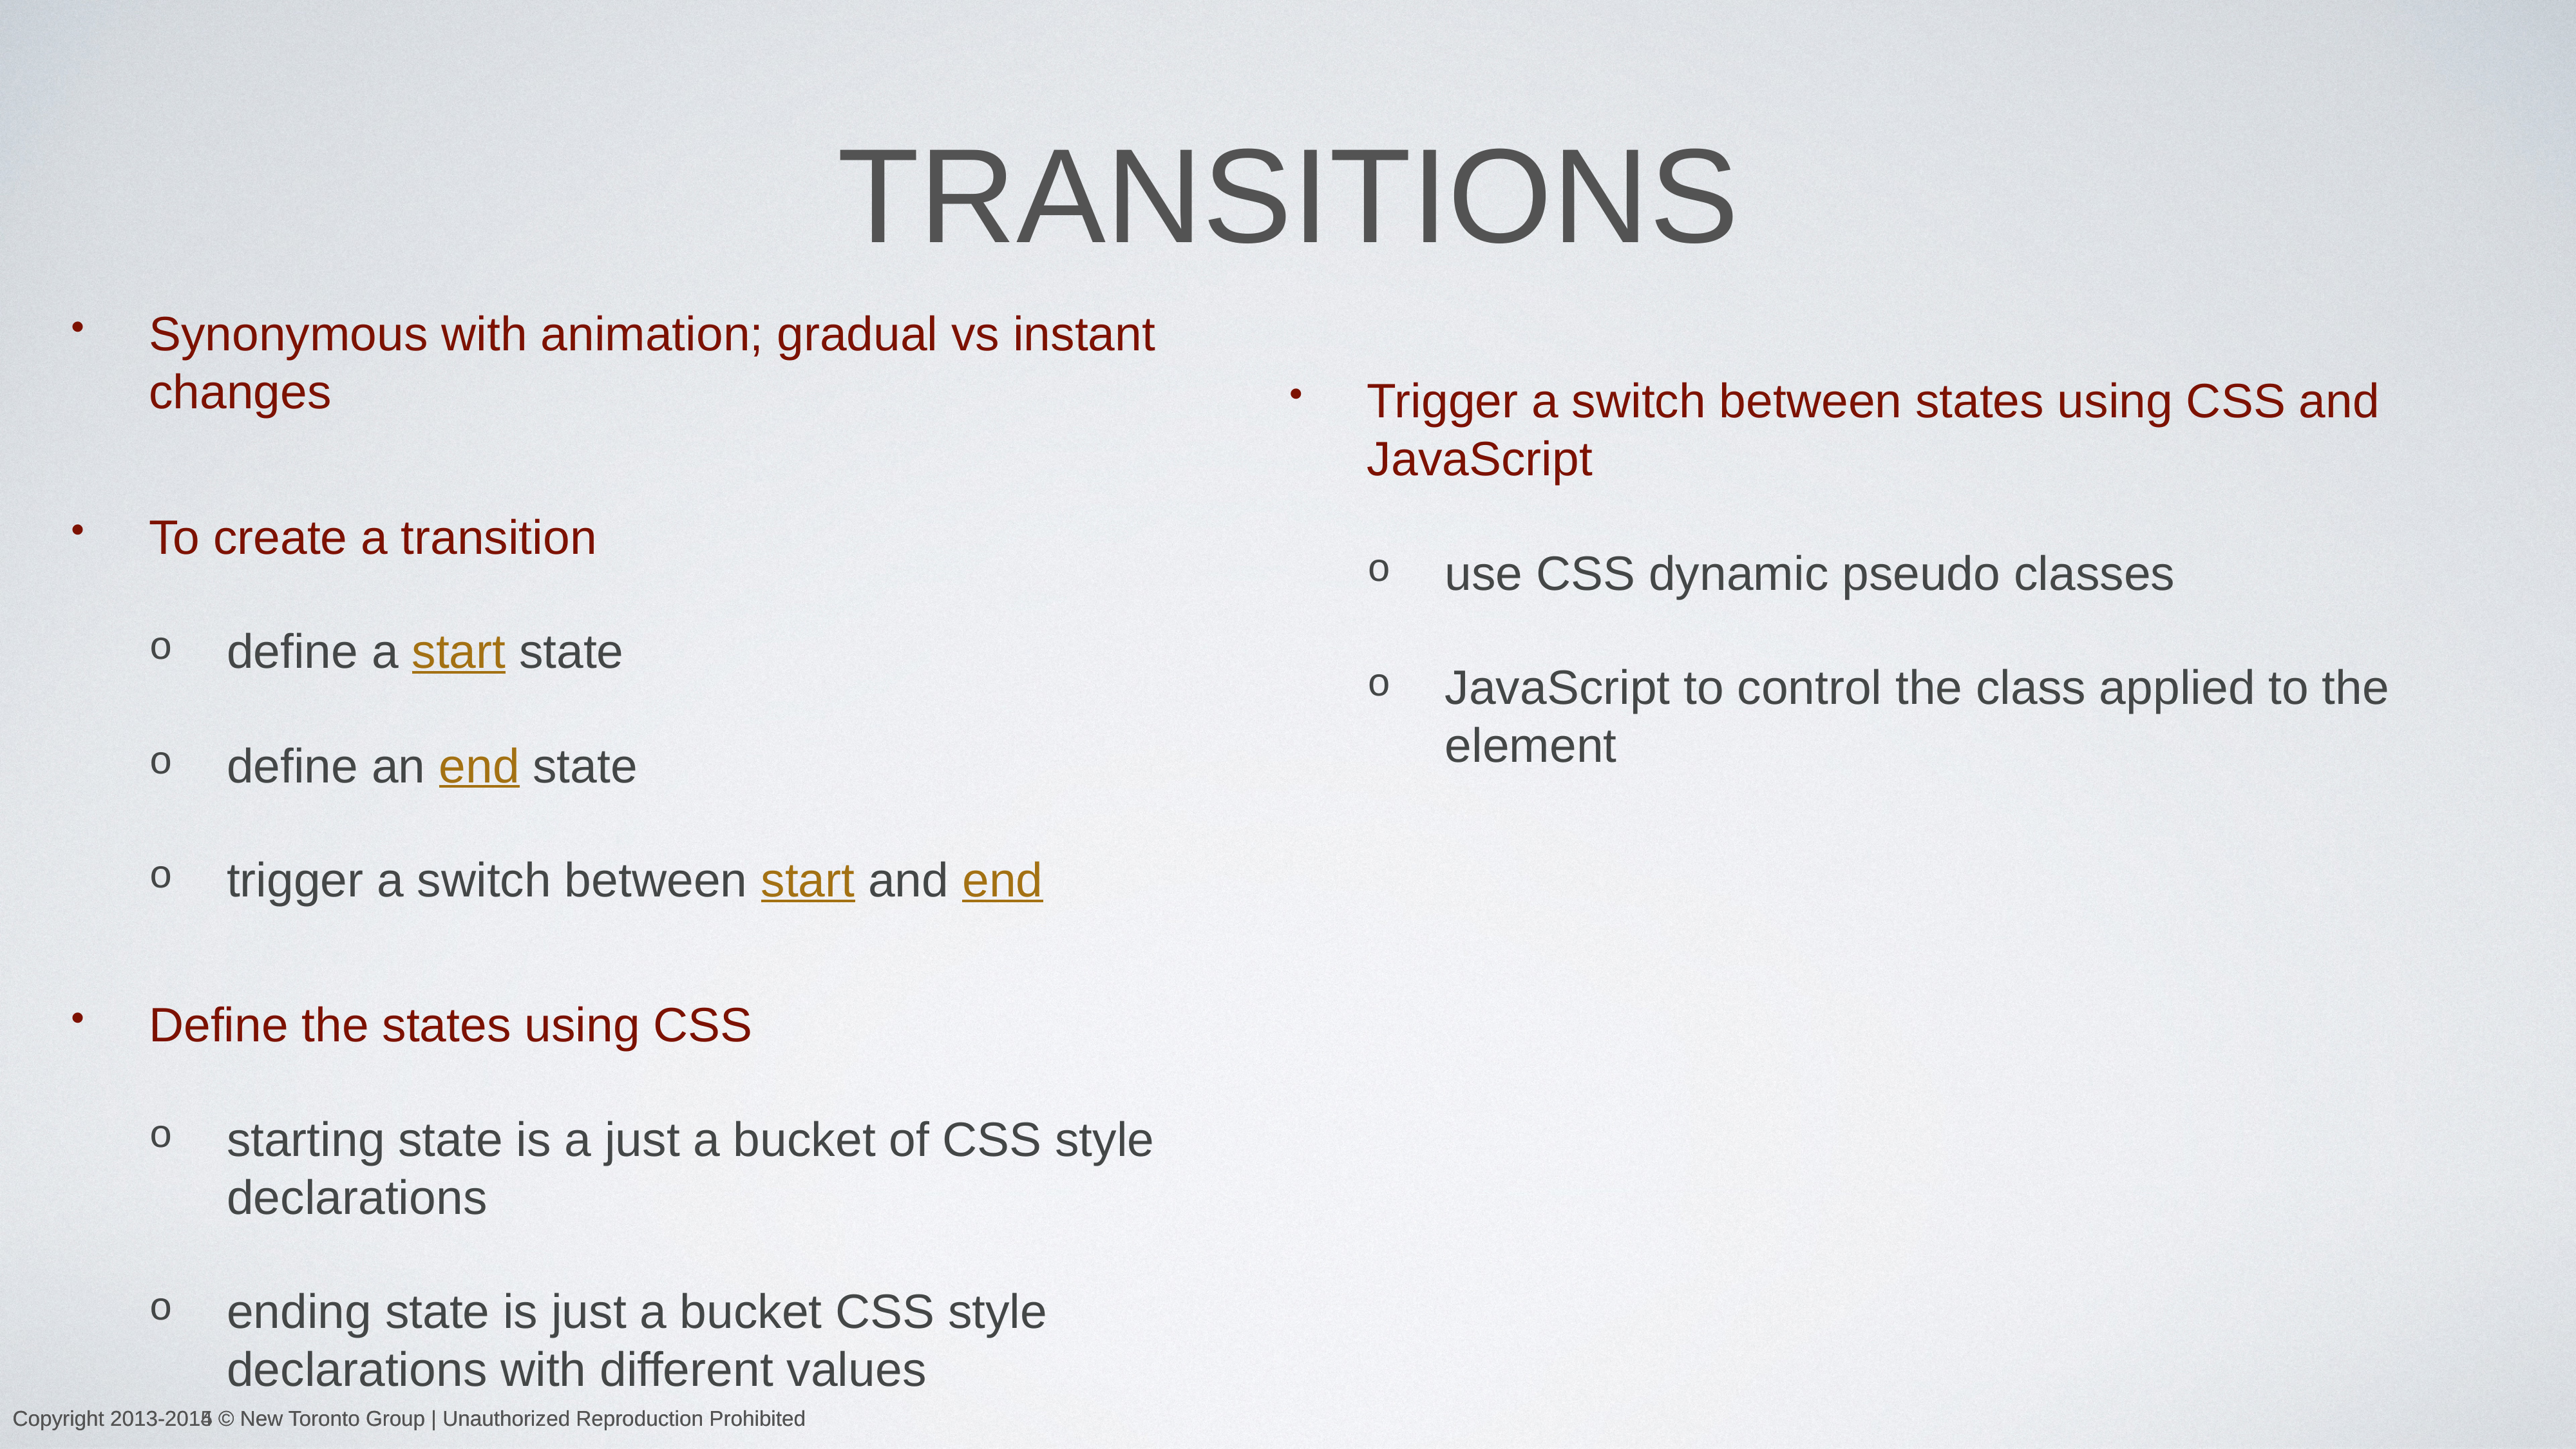

# Transitions
Synonymous with animation; gradual vs instant changes
To create a transition
define a start state
define an end state
trigger a switch between start and end
Define the states using CSS
starting state is a just a bucket of CSS style declarations
ending state is just a bucket CSS style declarations with different values
Trigger a switch between states using CSS and JavaScript
use CSS dynamic pseudo classes
JavaScript to control the class applied to the element